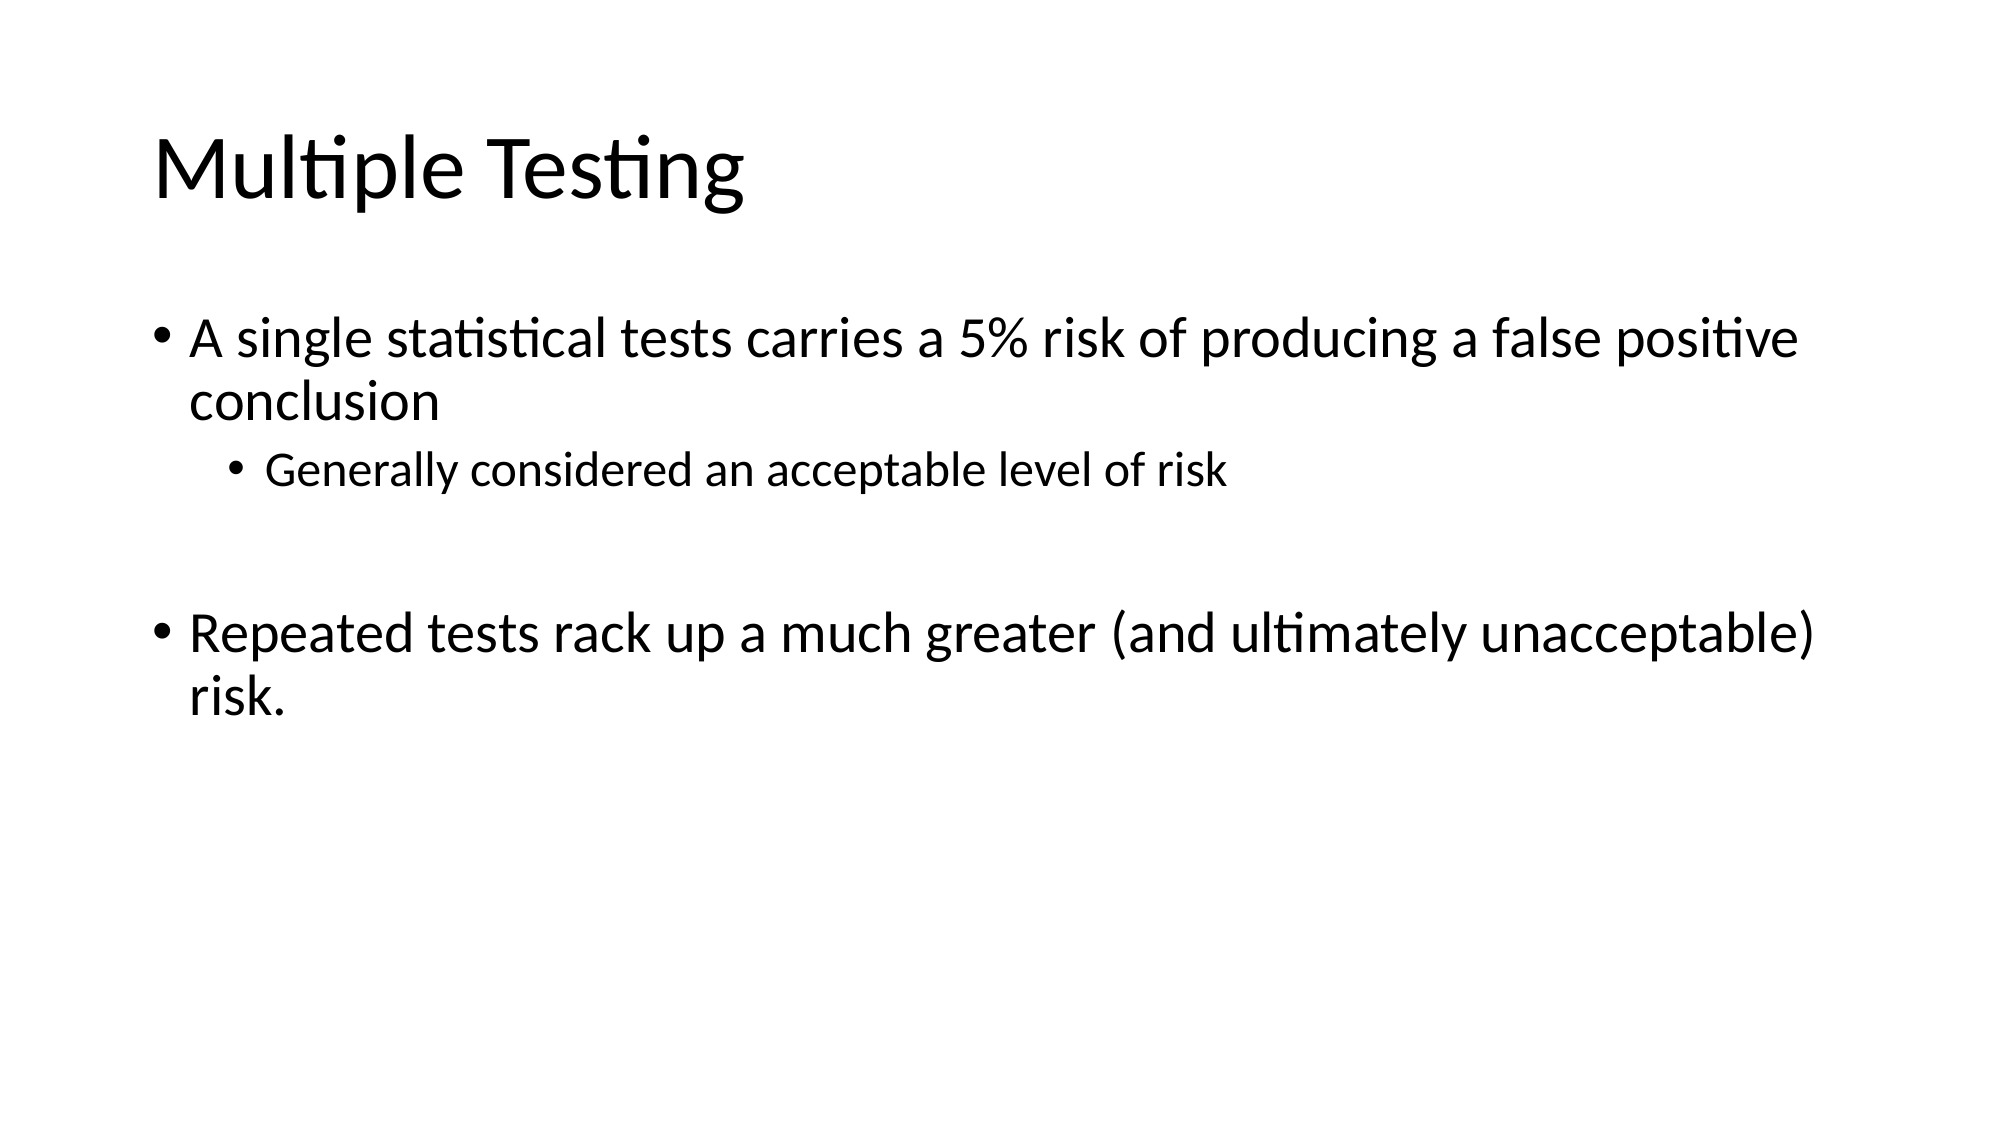

# Multiple Testing
A single statistical tests carries a 5% risk of producing a false positive conclusion
Generally considered an acceptable level of risk

Repeated tests rack up a much greater (and ultimately unacceptable) risk.